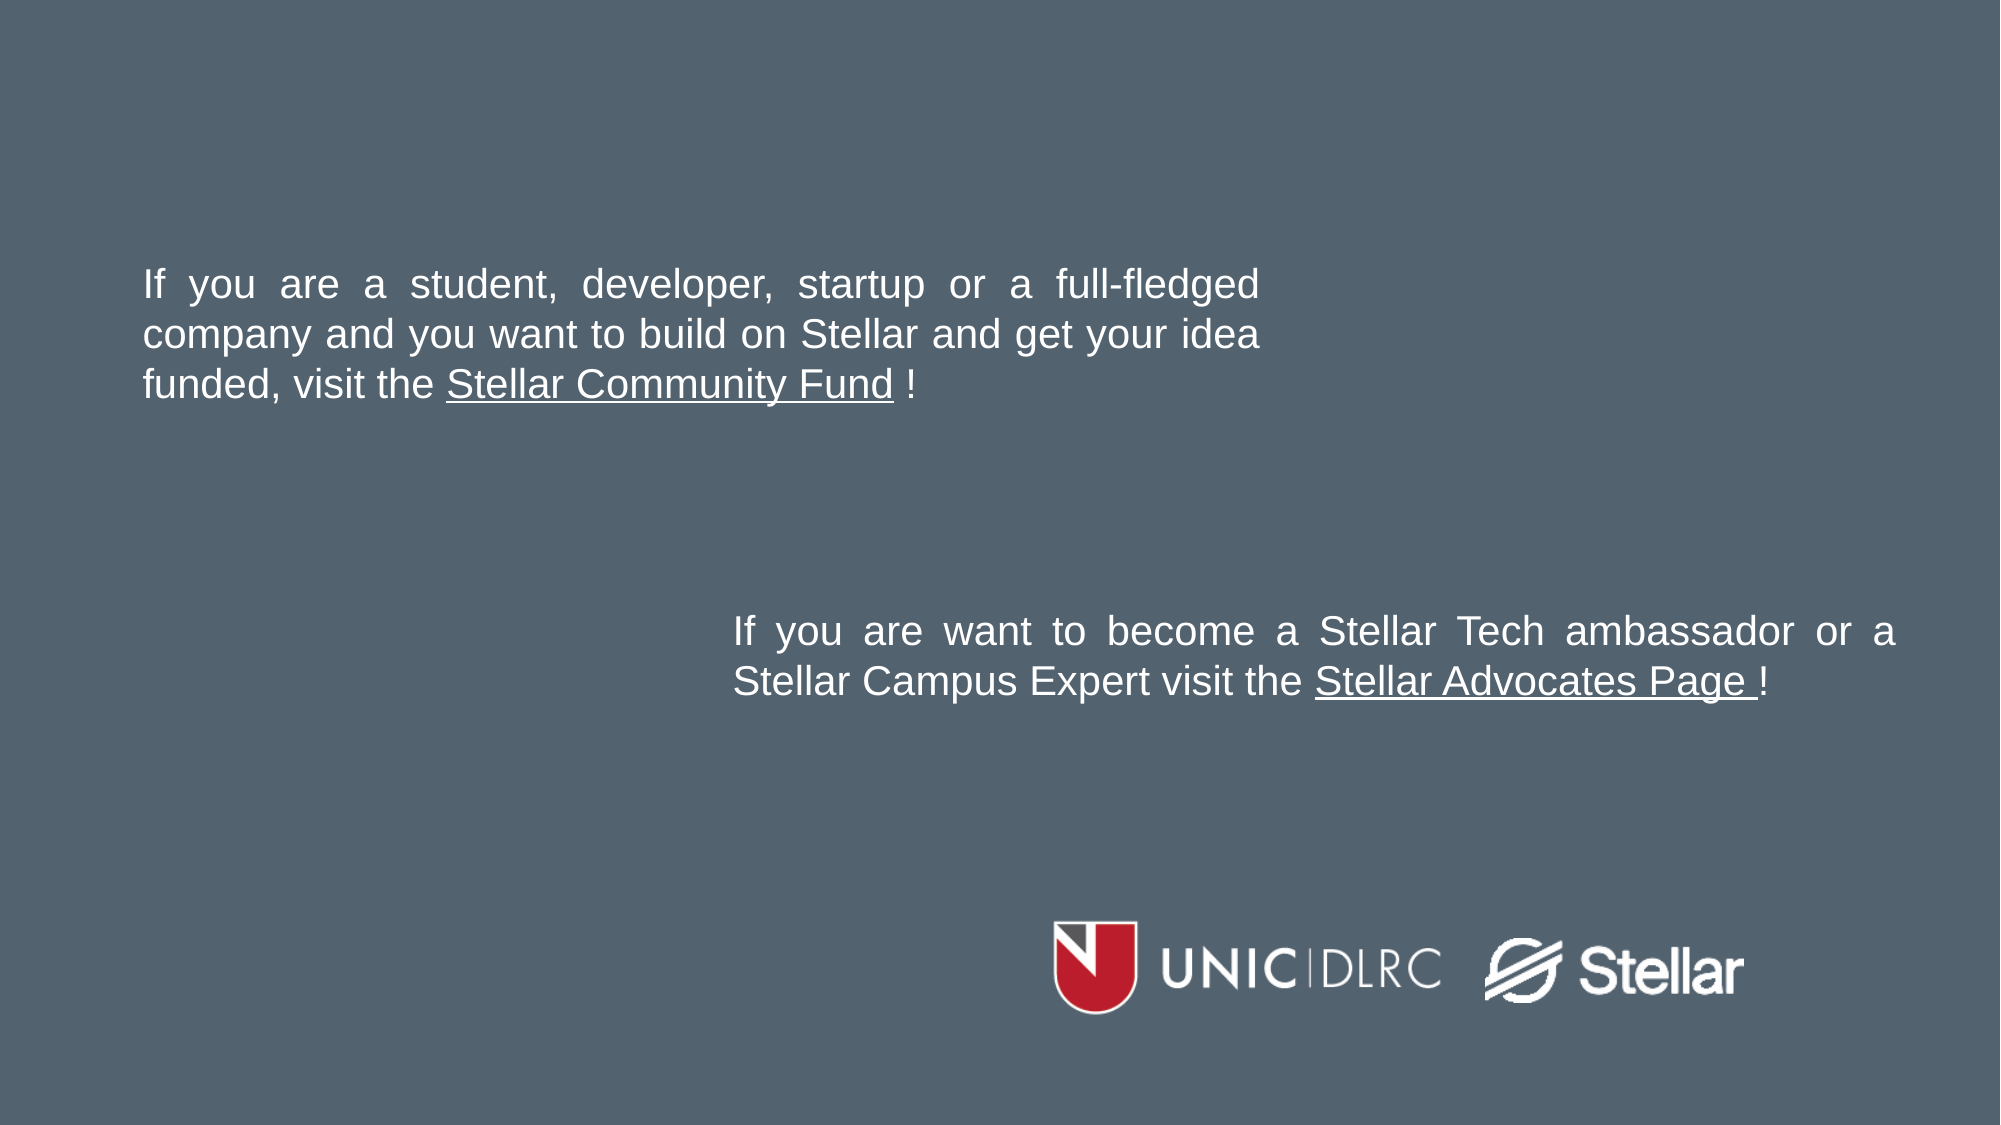

If you are a student, developer, startup or a full-fledged company and you want to build on Stellar and get your idea funded, visit the Stellar Community Fund !
If you are want to become a Stellar Tech ambassador or a Stellar Campus Expert visit the Stellar Advocates Page !